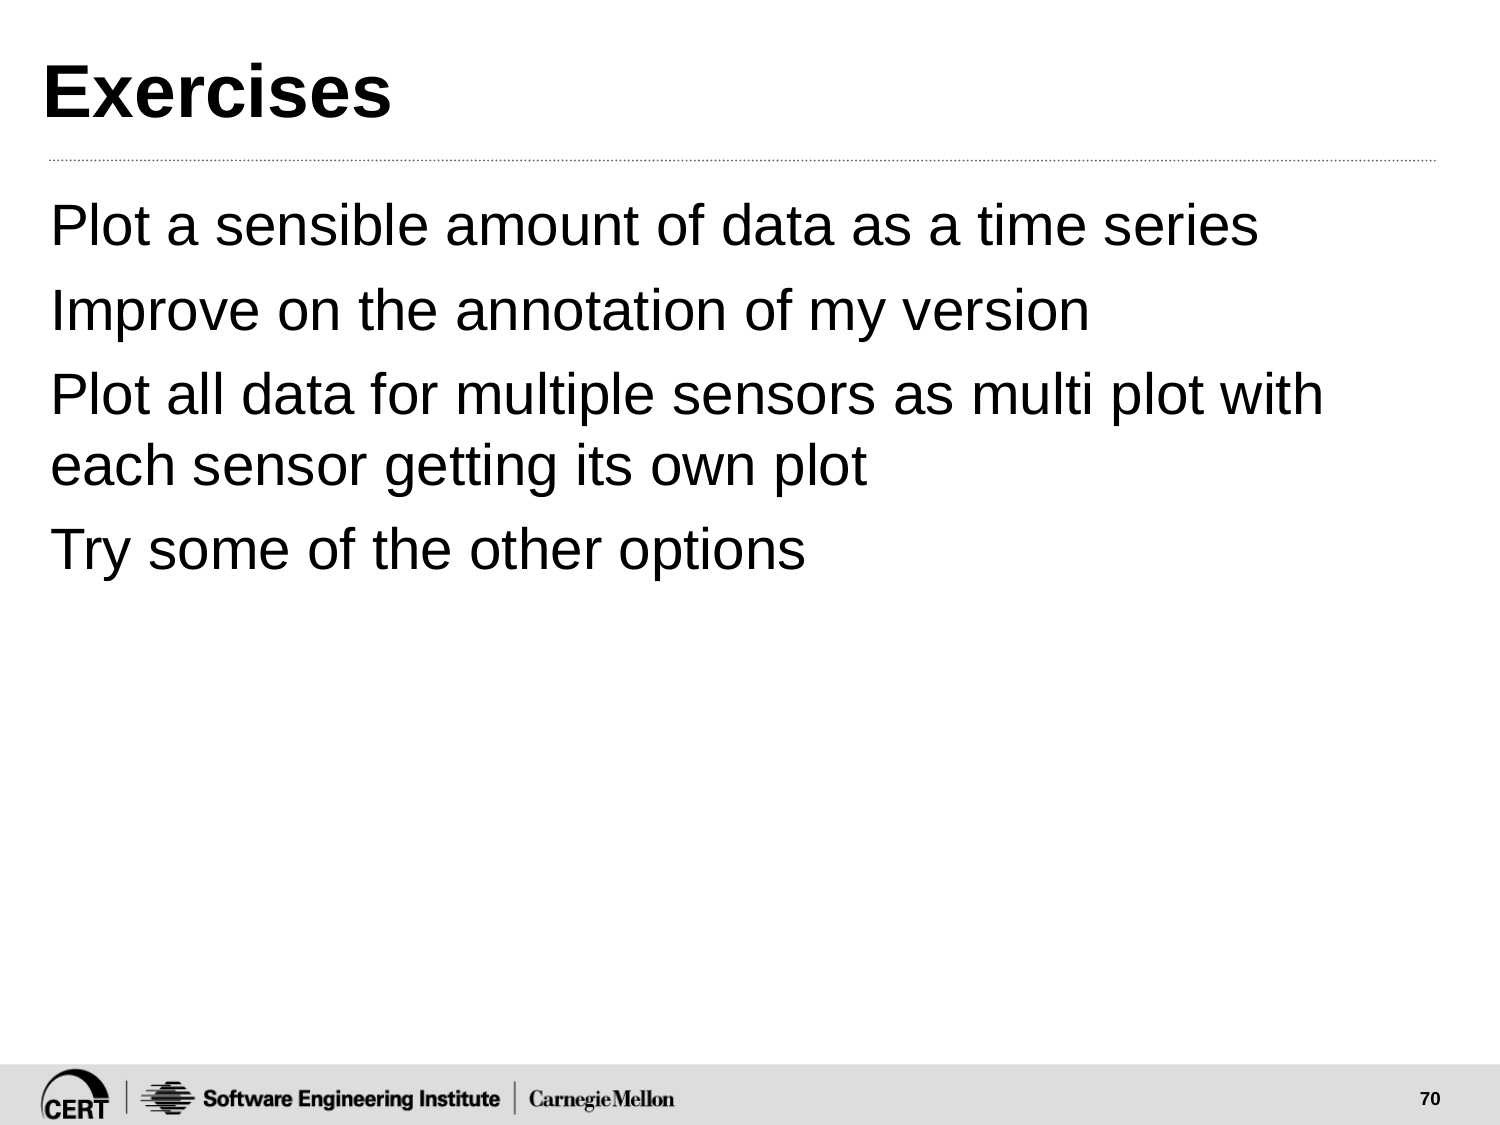

# Exercises
Plot a sensible amount of data as a time series
Improve on the annotation of my version
Plot all data for multiple sensors as multi plot with each sensor getting its own plot
Try some of the other options